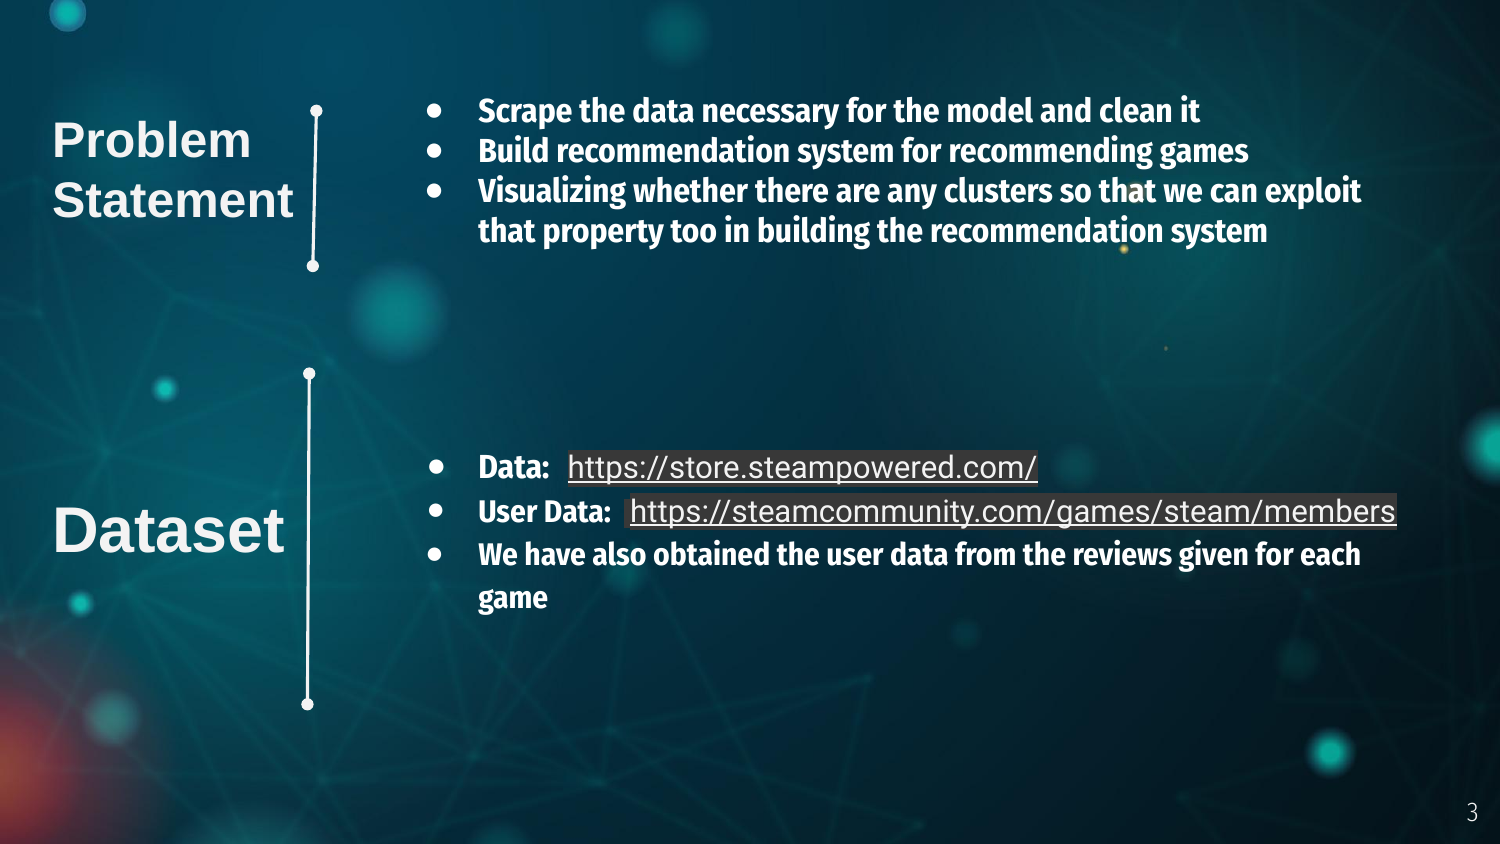

Scrape the data necessary for the model and clean it
Build recommendation system for recommending games
Visualizing whether there are any clusters so that we can exploit that property too in building the recommendation system

# Problem Statement

Data:   https://store.steampowered.com/
User Data:   https://steamcommunity.com/games/steam/members
We have also obtained the user data from the reviews given for each game

Dataset
3